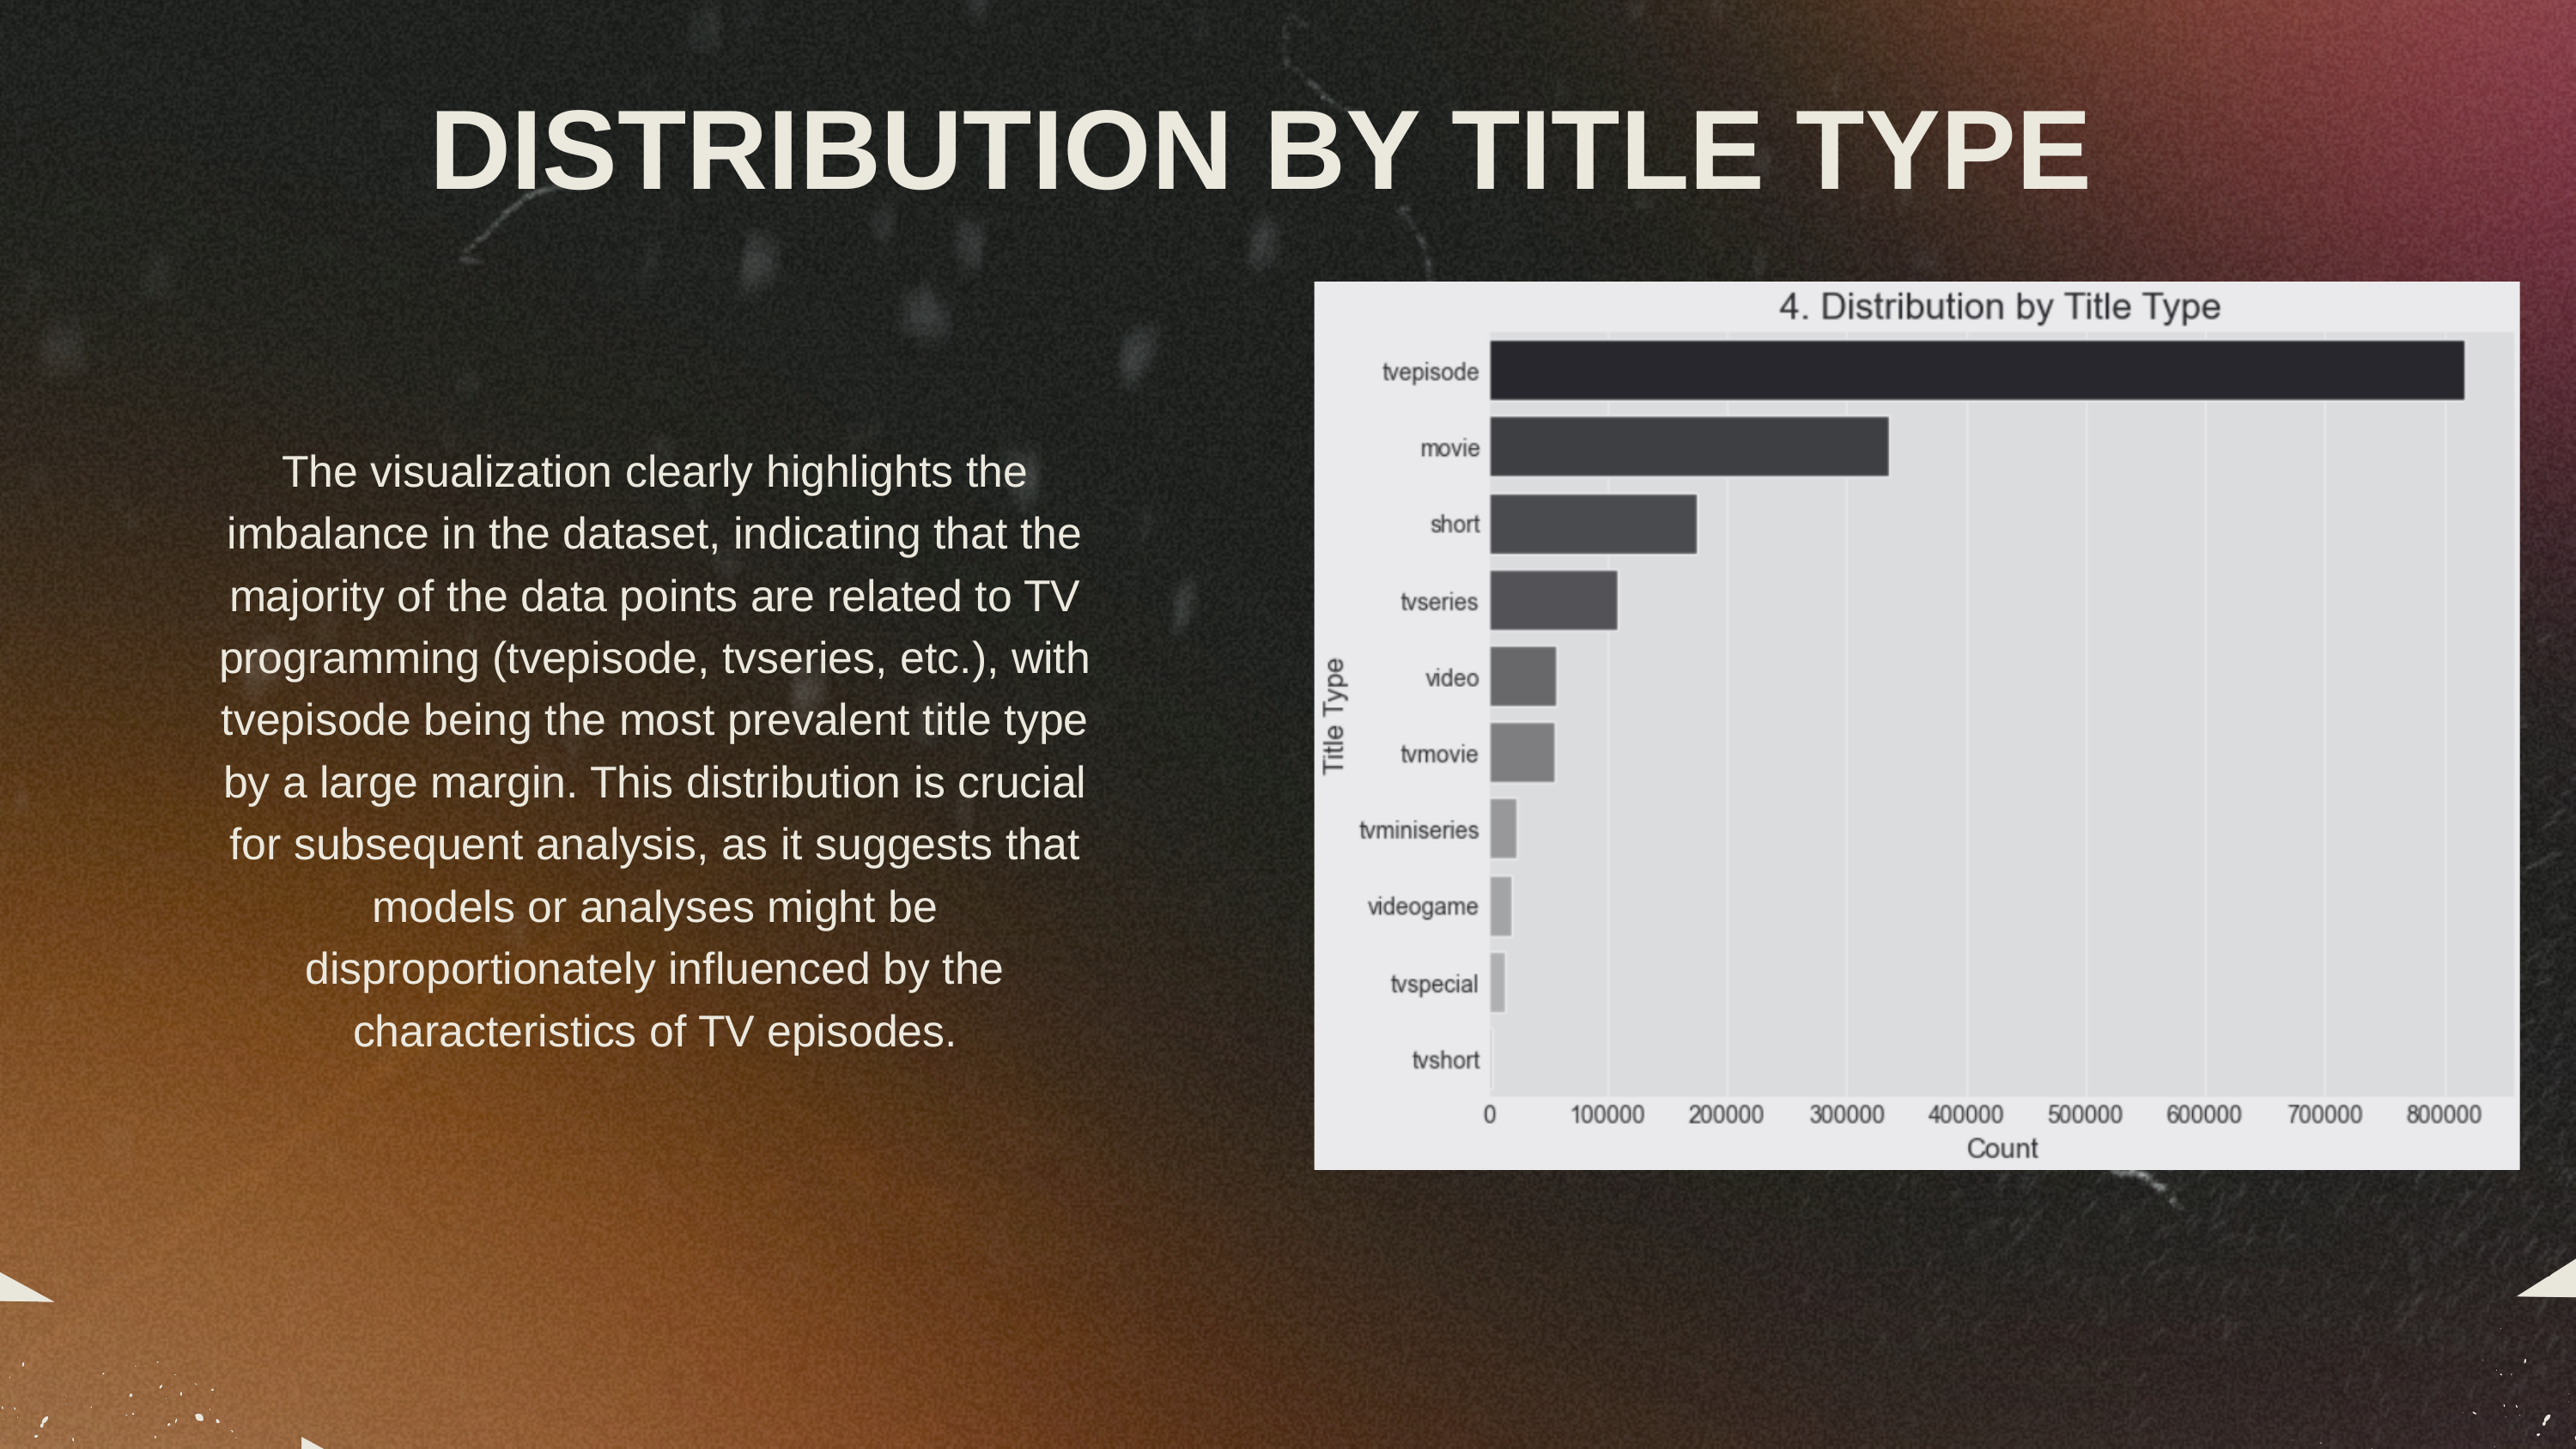

DISTRIBUTION BY TITLE TYPE

The visualization clearly highlights the imbalance in the dataset, indicating that the majority of the data points are related to TV programming (tvepisode, tvseries, etc.), with tvepisode being the most prevalent title type by a large margin. This distribution is crucial for subsequent analysis, as it suggests that models or analyses might be disproportionately influenced by the characteristics of TV episodes.